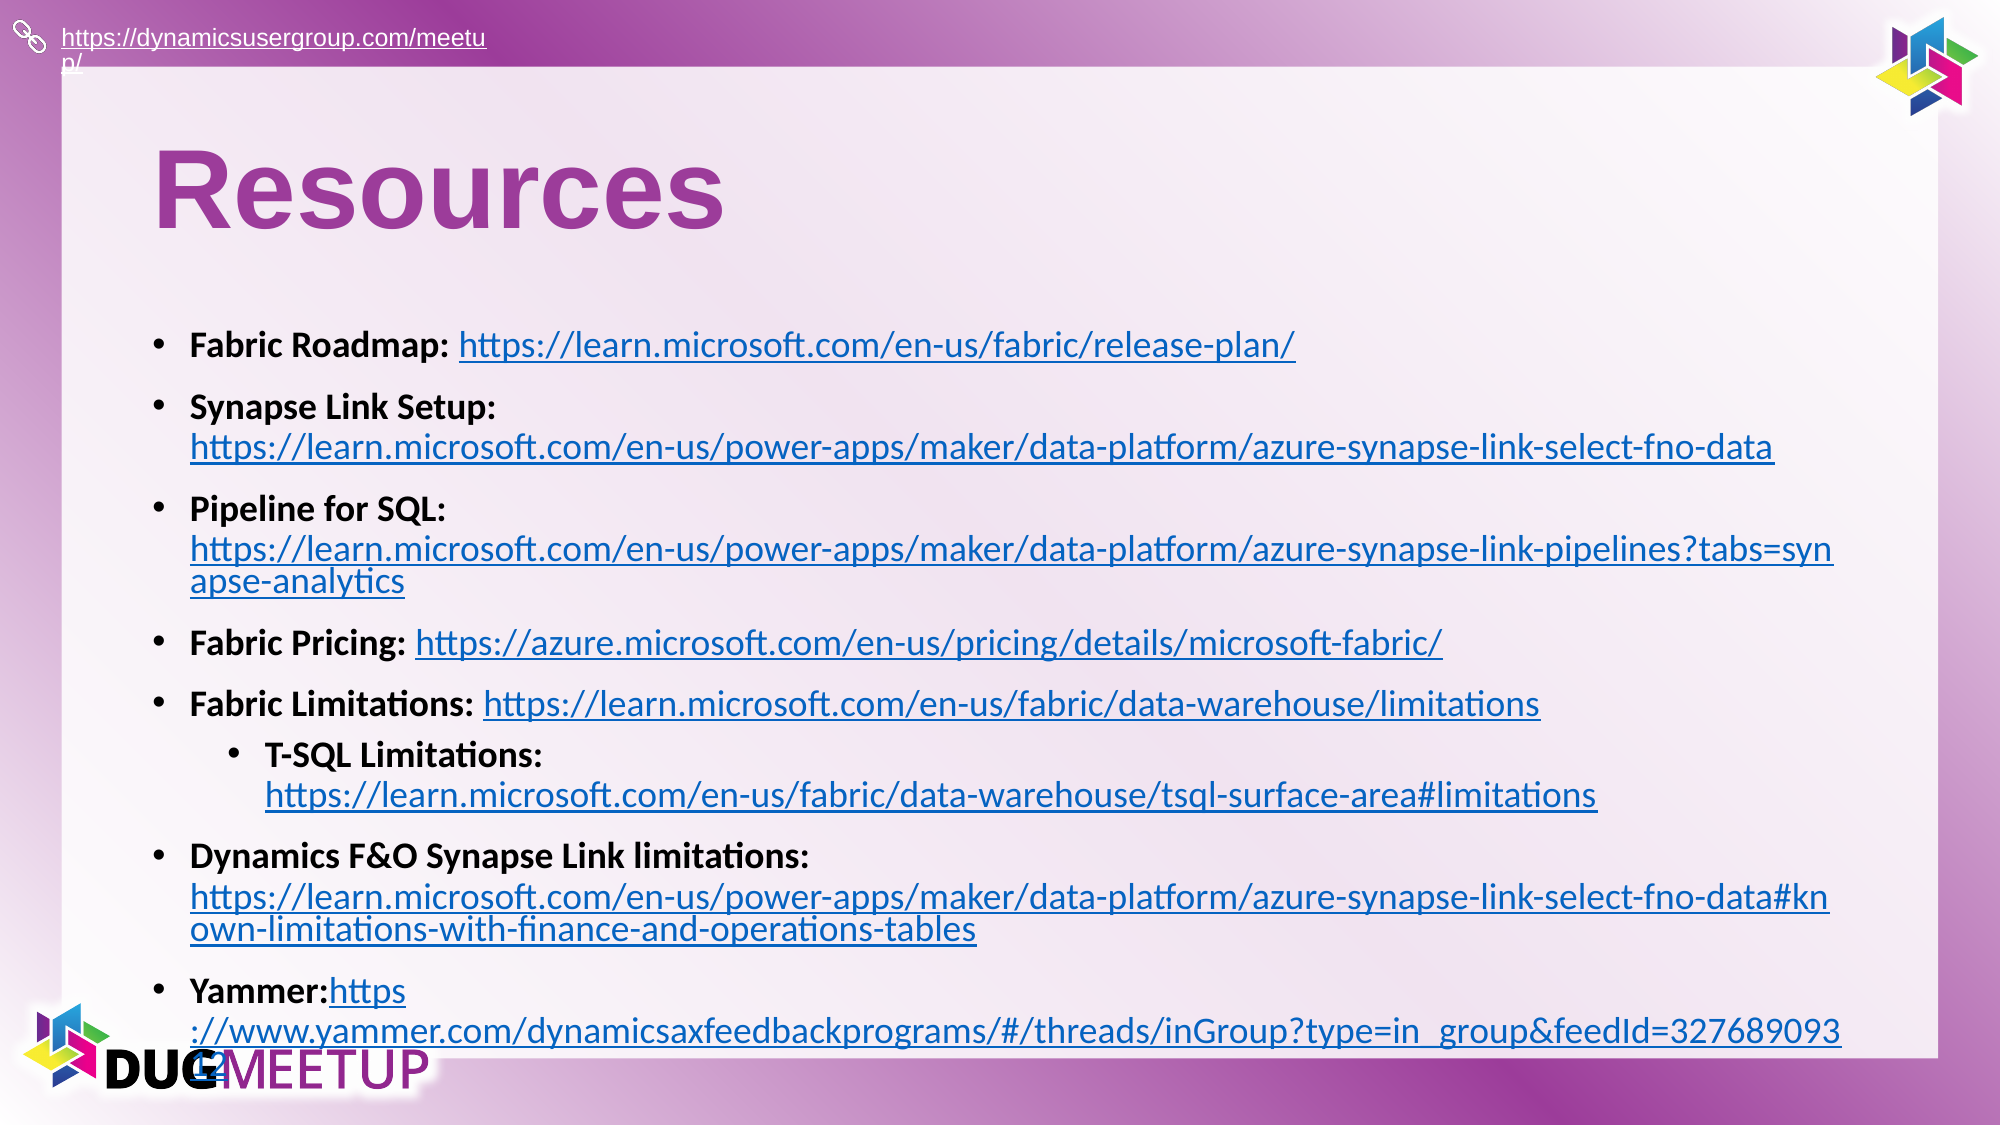

# Resources
Fabric Roadmap: https://learn.microsoft.com/en-us/fabric/release-plan/
Synapse Link Setup: https://learn.microsoft.com/en-us/power-apps/maker/data-platform/azure-synapse-link-select-fno-data
Pipeline for SQL: https://learn.microsoft.com/en-us/power-apps/maker/data-platform/azure-synapse-link-pipelines?tabs=synapse-analytics
Fabric Pricing: https://azure.microsoft.com/en-us/pricing/details/microsoft-fabric/
Fabric Limitations: https://learn.microsoft.com/en-us/fabric/data-warehouse/limitations
T-SQL Limitations: https://learn.microsoft.com/en-us/fabric/data-warehouse/tsql-surface-area#limitations
Dynamics F&O Synapse Link limitations: https://learn.microsoft.com/en-us/power-apps/maker/data-platform/azure-synapse-link-select-fno-data#known-limitations-with-finance-and-operations-tables
Yammer:https://www.yammer.com/dynamicsaxfeedbackprograms/#/threads/inGroup?type=in_group&feedId=32768909312